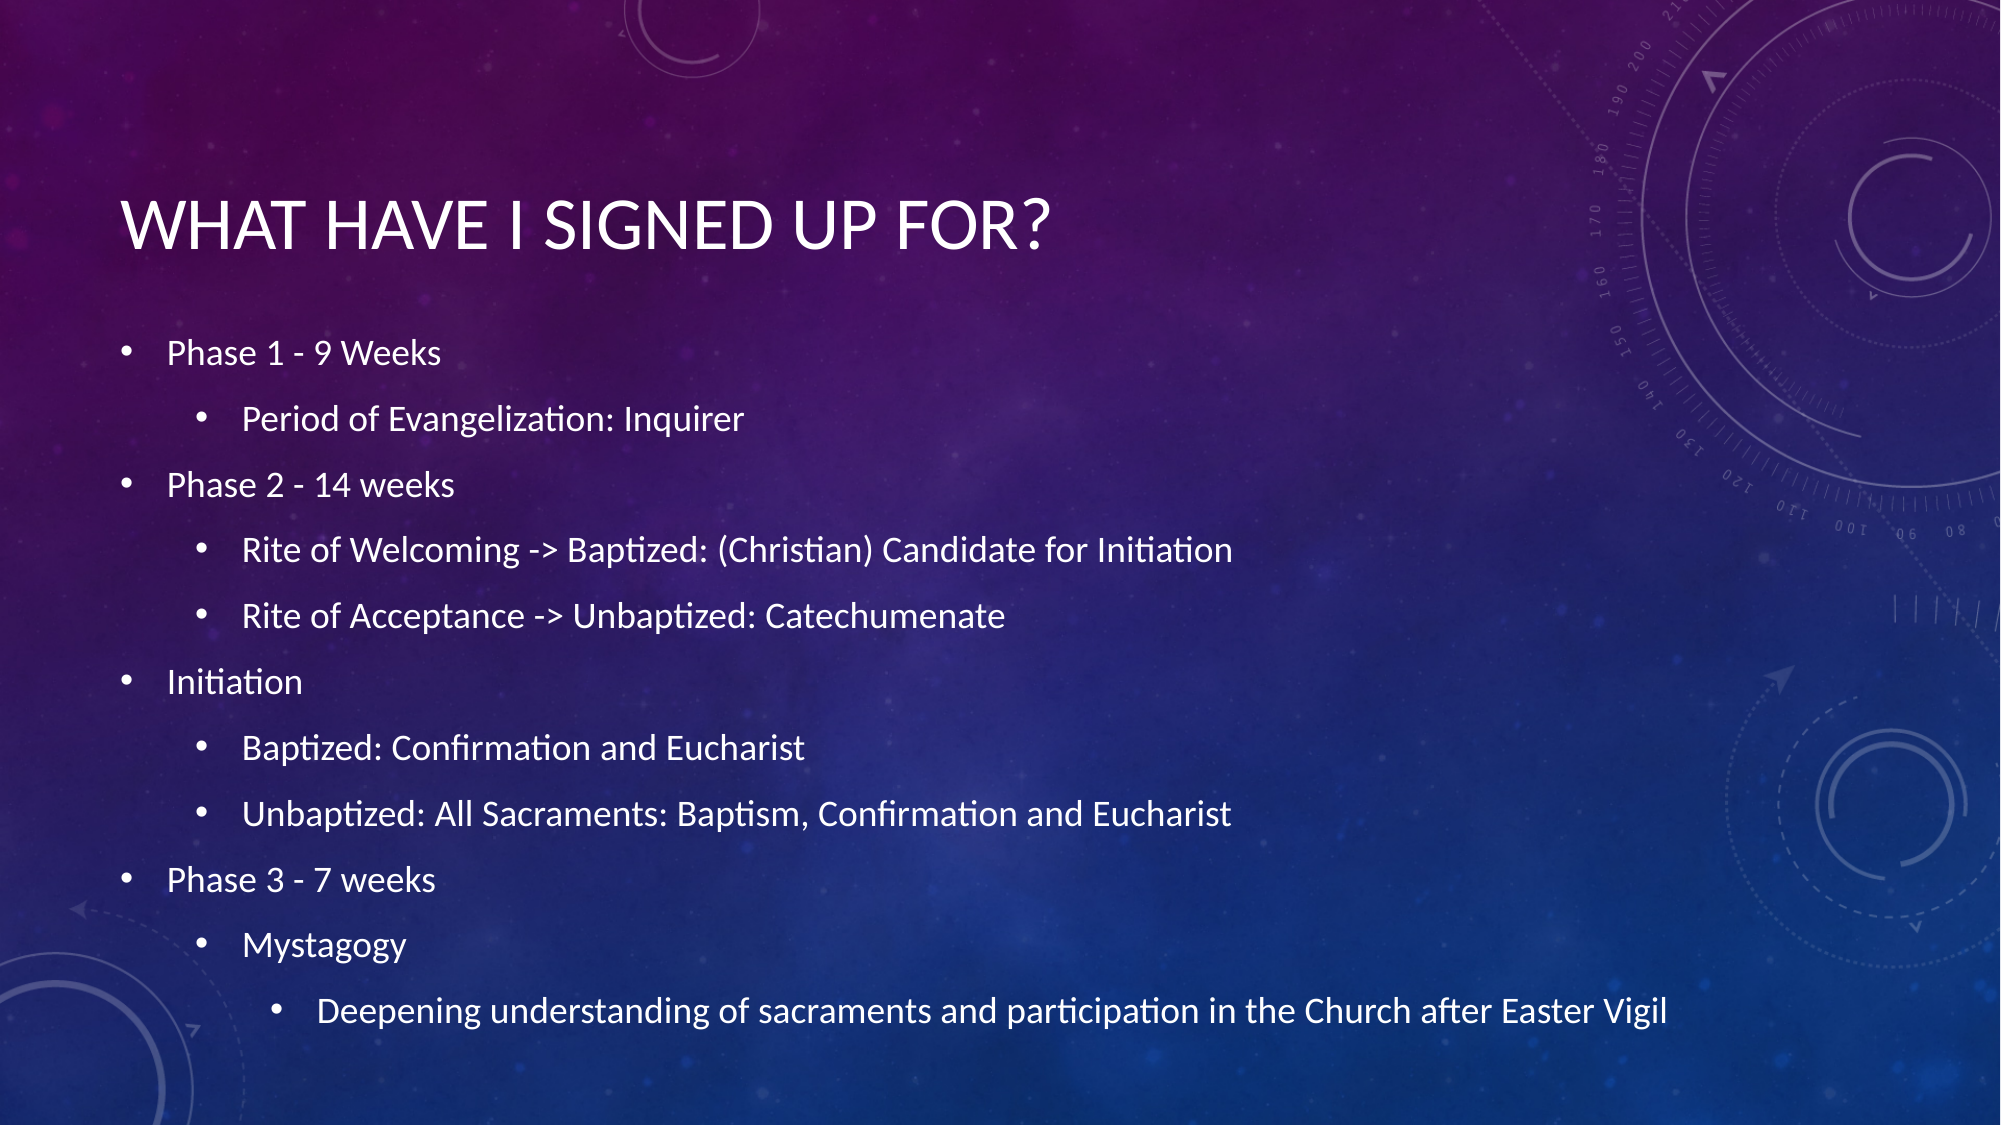

# What have i signed up for?
Phase 1 - 9 Weeks
Period of Evangelization: Inquirer
Phase 2 - 14 weeks
Rite of Welcoming -> Baptized: (Christian) Candidate for Initiation
Rite of Acceptance -> Unbaptized: Catechumenate
Initiation
Baptized: Confirmation and Eucharist
Unbaptized: All Sacraments: Baptism, Confirmation and Eucharist
Phase 3 - 7 weeks
Mystagogy
Deepening understanding of sacraments and participation in the Church after Easter Vigil